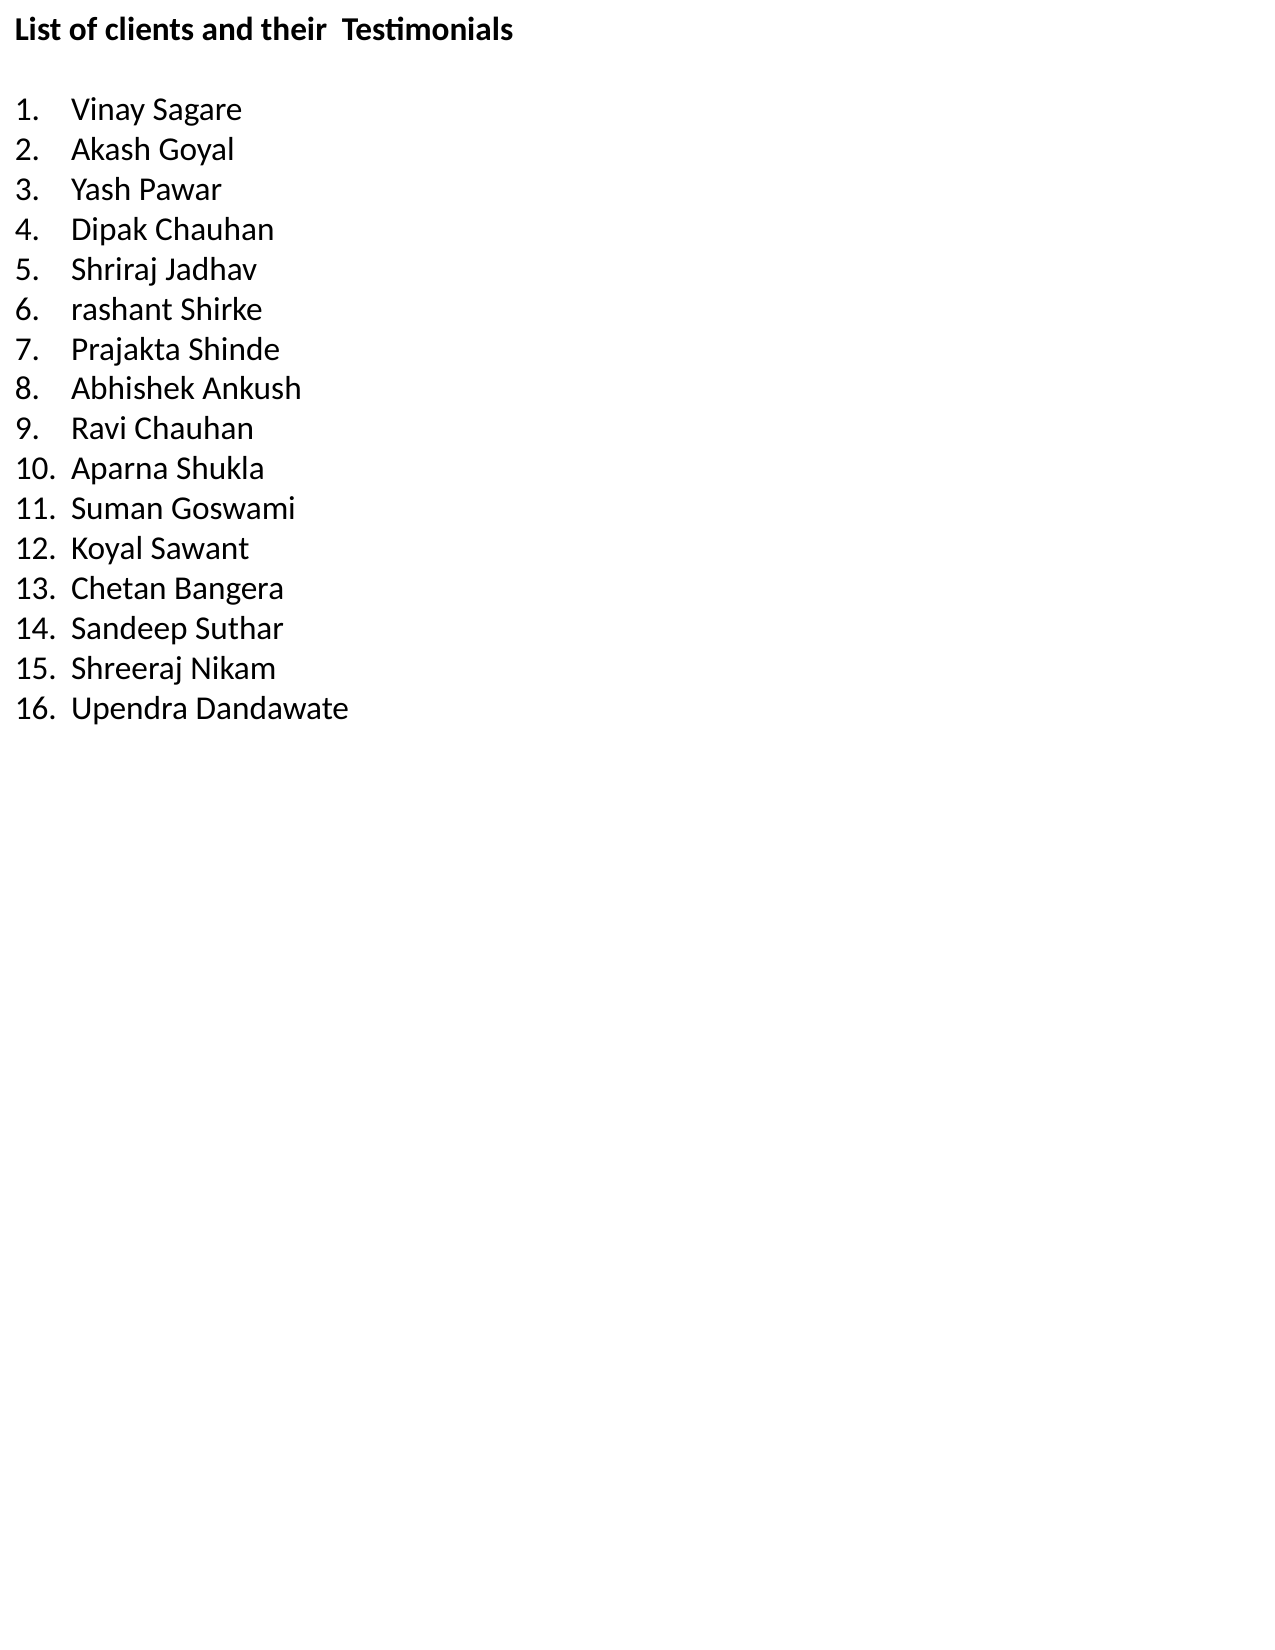

List of clients and their  Testimonials

Vinay Sagare
Akash Goyal
Yash Pawar
Dipak Chauhan
Shriraj Jadhav
rashant Shirke
Prajakta Shinde
Abhishek Ankush
Ravi Chauhan
Aparna Shukla
Suman Goswami
Koyal Sawant
Chetan Bangera
Sandeep Suthar
Shreeraj Nikam
Upendra Dandawate